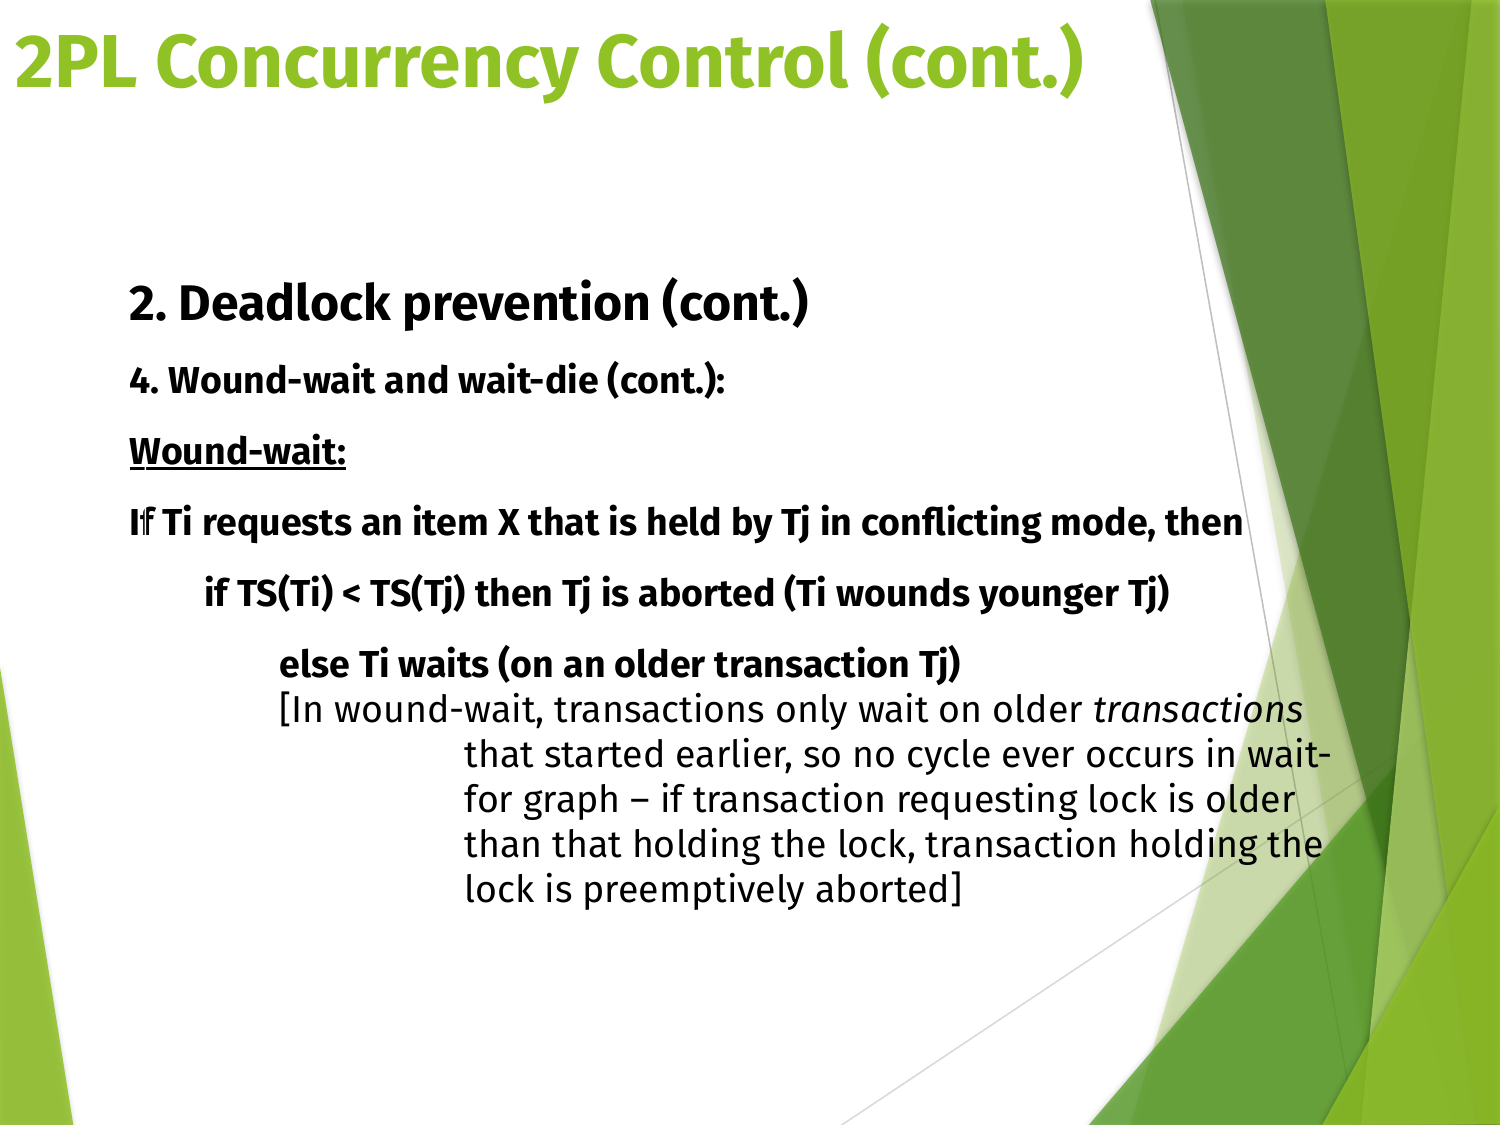

# 2PL Concurrency Control (cont.)
2. Deadlock prevention (cont.)
4. Wound-wait and wait-die (cont.):
Wound-wait:
If Ti requests an item X that is held by Tj in conflicting mode, then
if TS(Ti) < TS(Tj) then Tj is aborted (Ti wounds younger Tj)
else Ti waits (on an older transaction Tj)
[In wound-wait, transactions only wait on older transactions that started earlier, so no cycle ever occurs in wait-for graph – if transaction requesting lock is older than that holding the lock, transaction holding the lock is preemptively aborted]